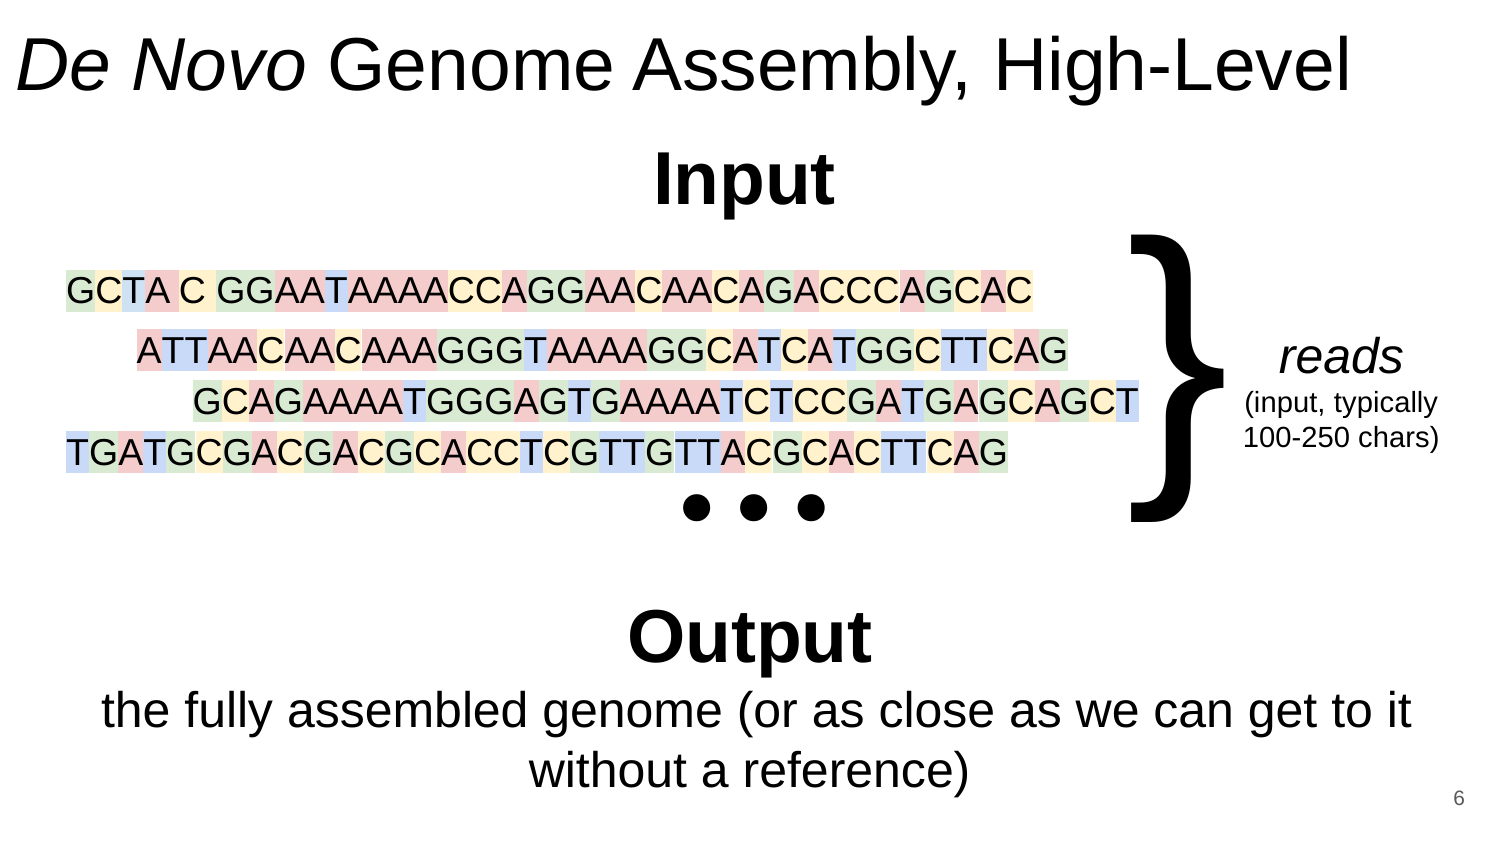

# De Novo Genome Assembly, High-Level
Input
}
GCTA C GGAATAAAACCAGGAACAACAGACCCAGCAC
...
ATTAACAACAAAGGGTAAAAGGCATCATGGCTTCAG
reads
(input, typically 100-250 chars)
GCAGAAAATGGGAGTGAAAATCTCCGATGAGCAGCT

TGATGCGACGACGCACCTCGTTGTTACGCACTTCAG

Output
 the fully assembled genome (or as close as we can get to it without a reference)
6